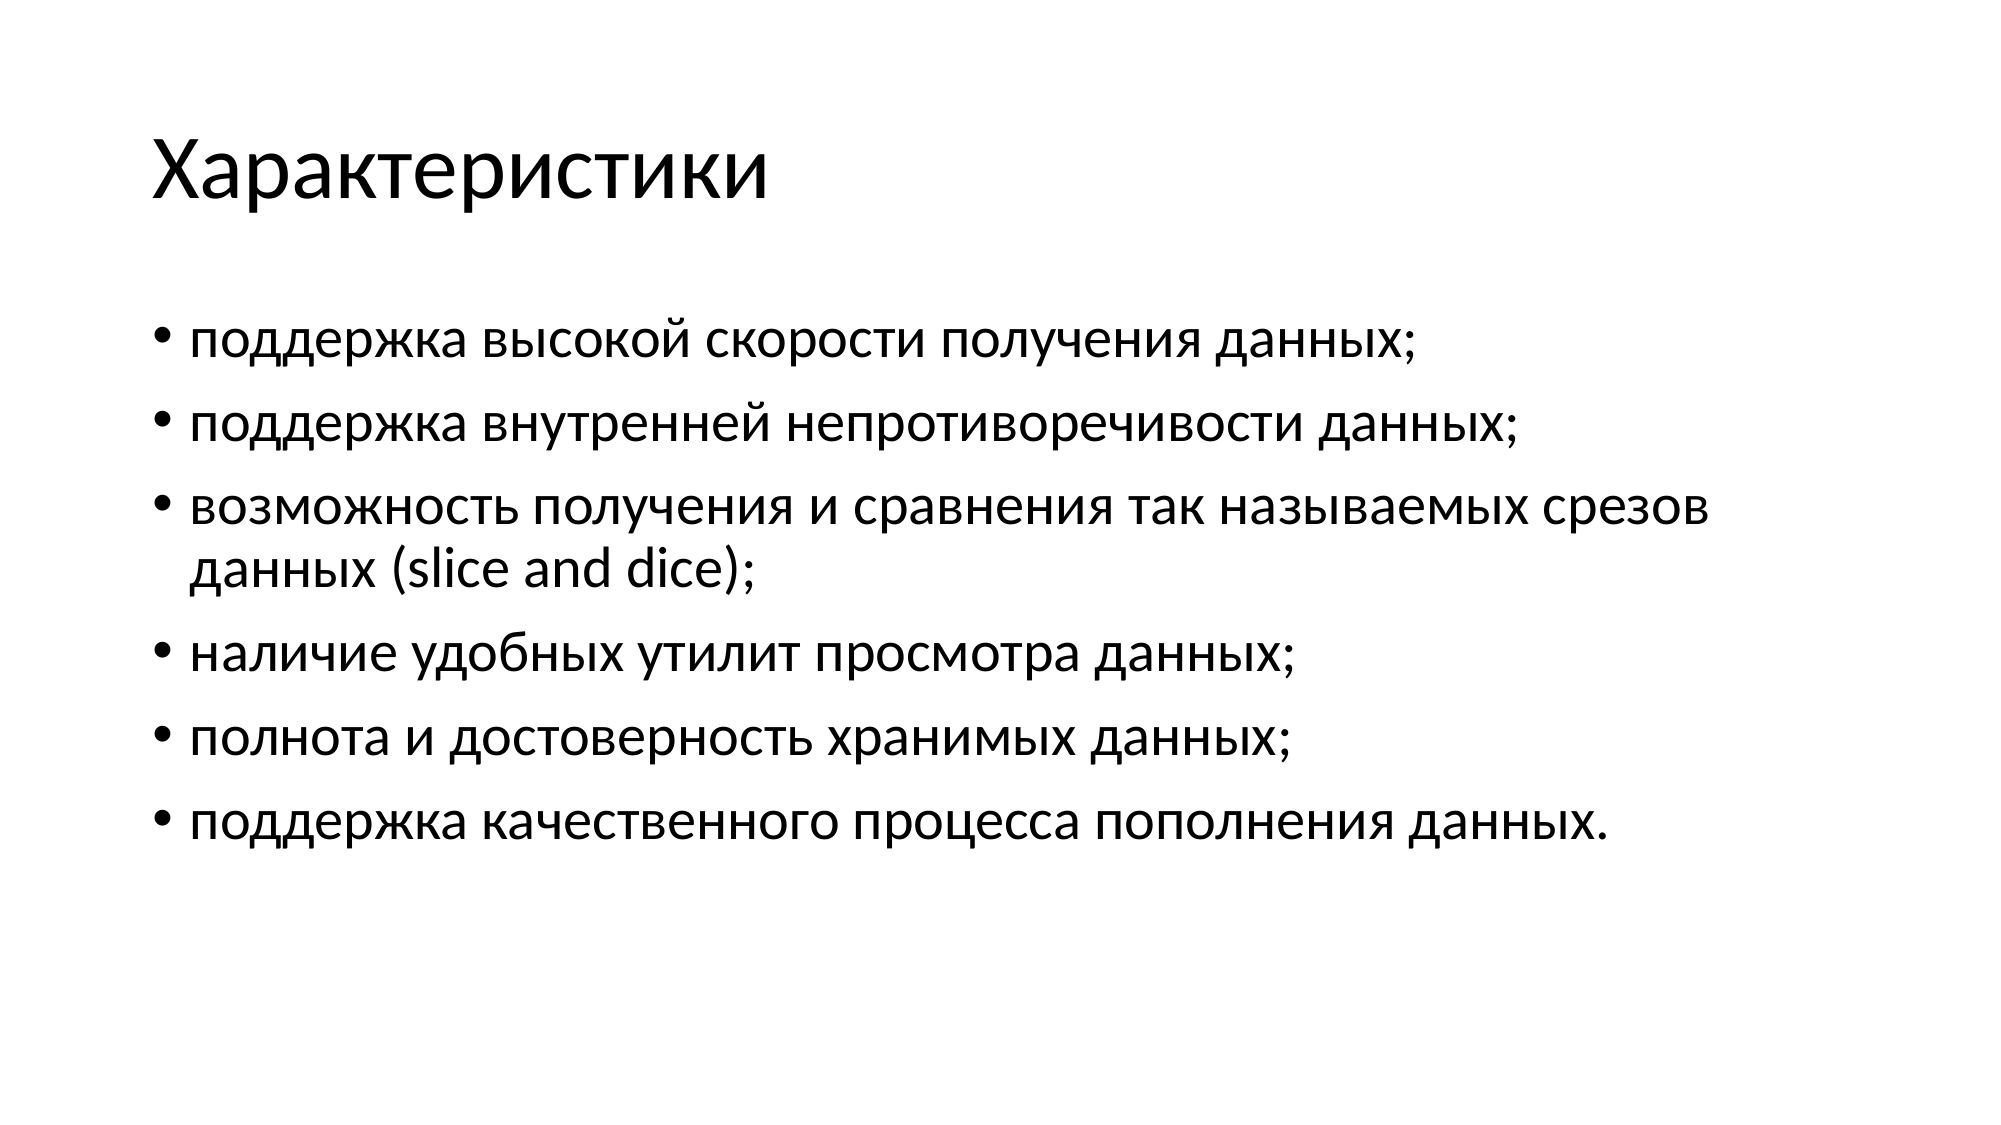

# Характеристики
поддержка высокой скорости получения данных;
поддержка внутренней непротиворечивости данных;
возможность получения и сравнения так называемых срезов данных (slice and dice);
наличие удобных утилит просмотра данных;
полнота и достоверность хранимых данных;
поддержка качественного процесса пополнения данных.